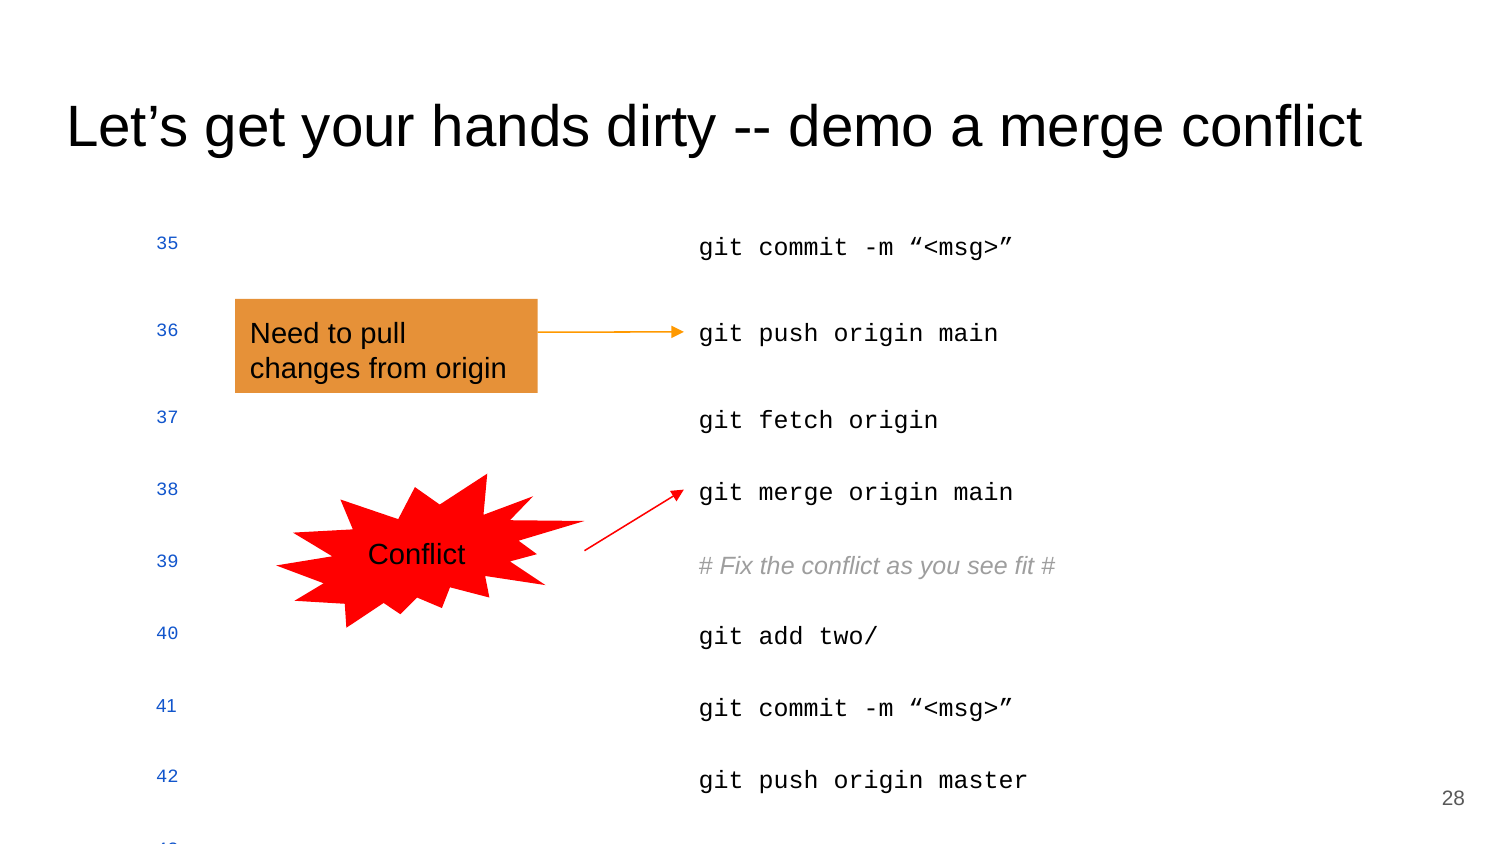

# Let’s get your hands dirty -- demo a merge conflict
| 35 |  | git commit -m “<msg>” |
| --- | --- | --- |
| 36 |  | git push origin main |
| 37 |  | git fetch origin |
| 38 |  | git merge origin main |
| 39 |  | # Fix the conflict as you see fit # |
| 40 |  | git add two/ |
| 41 |  | git commit -m “<msg>” |
| 42 |  | git push origin master |
| 43 |  |  |
Need to pull changes from origin
Conflict
28